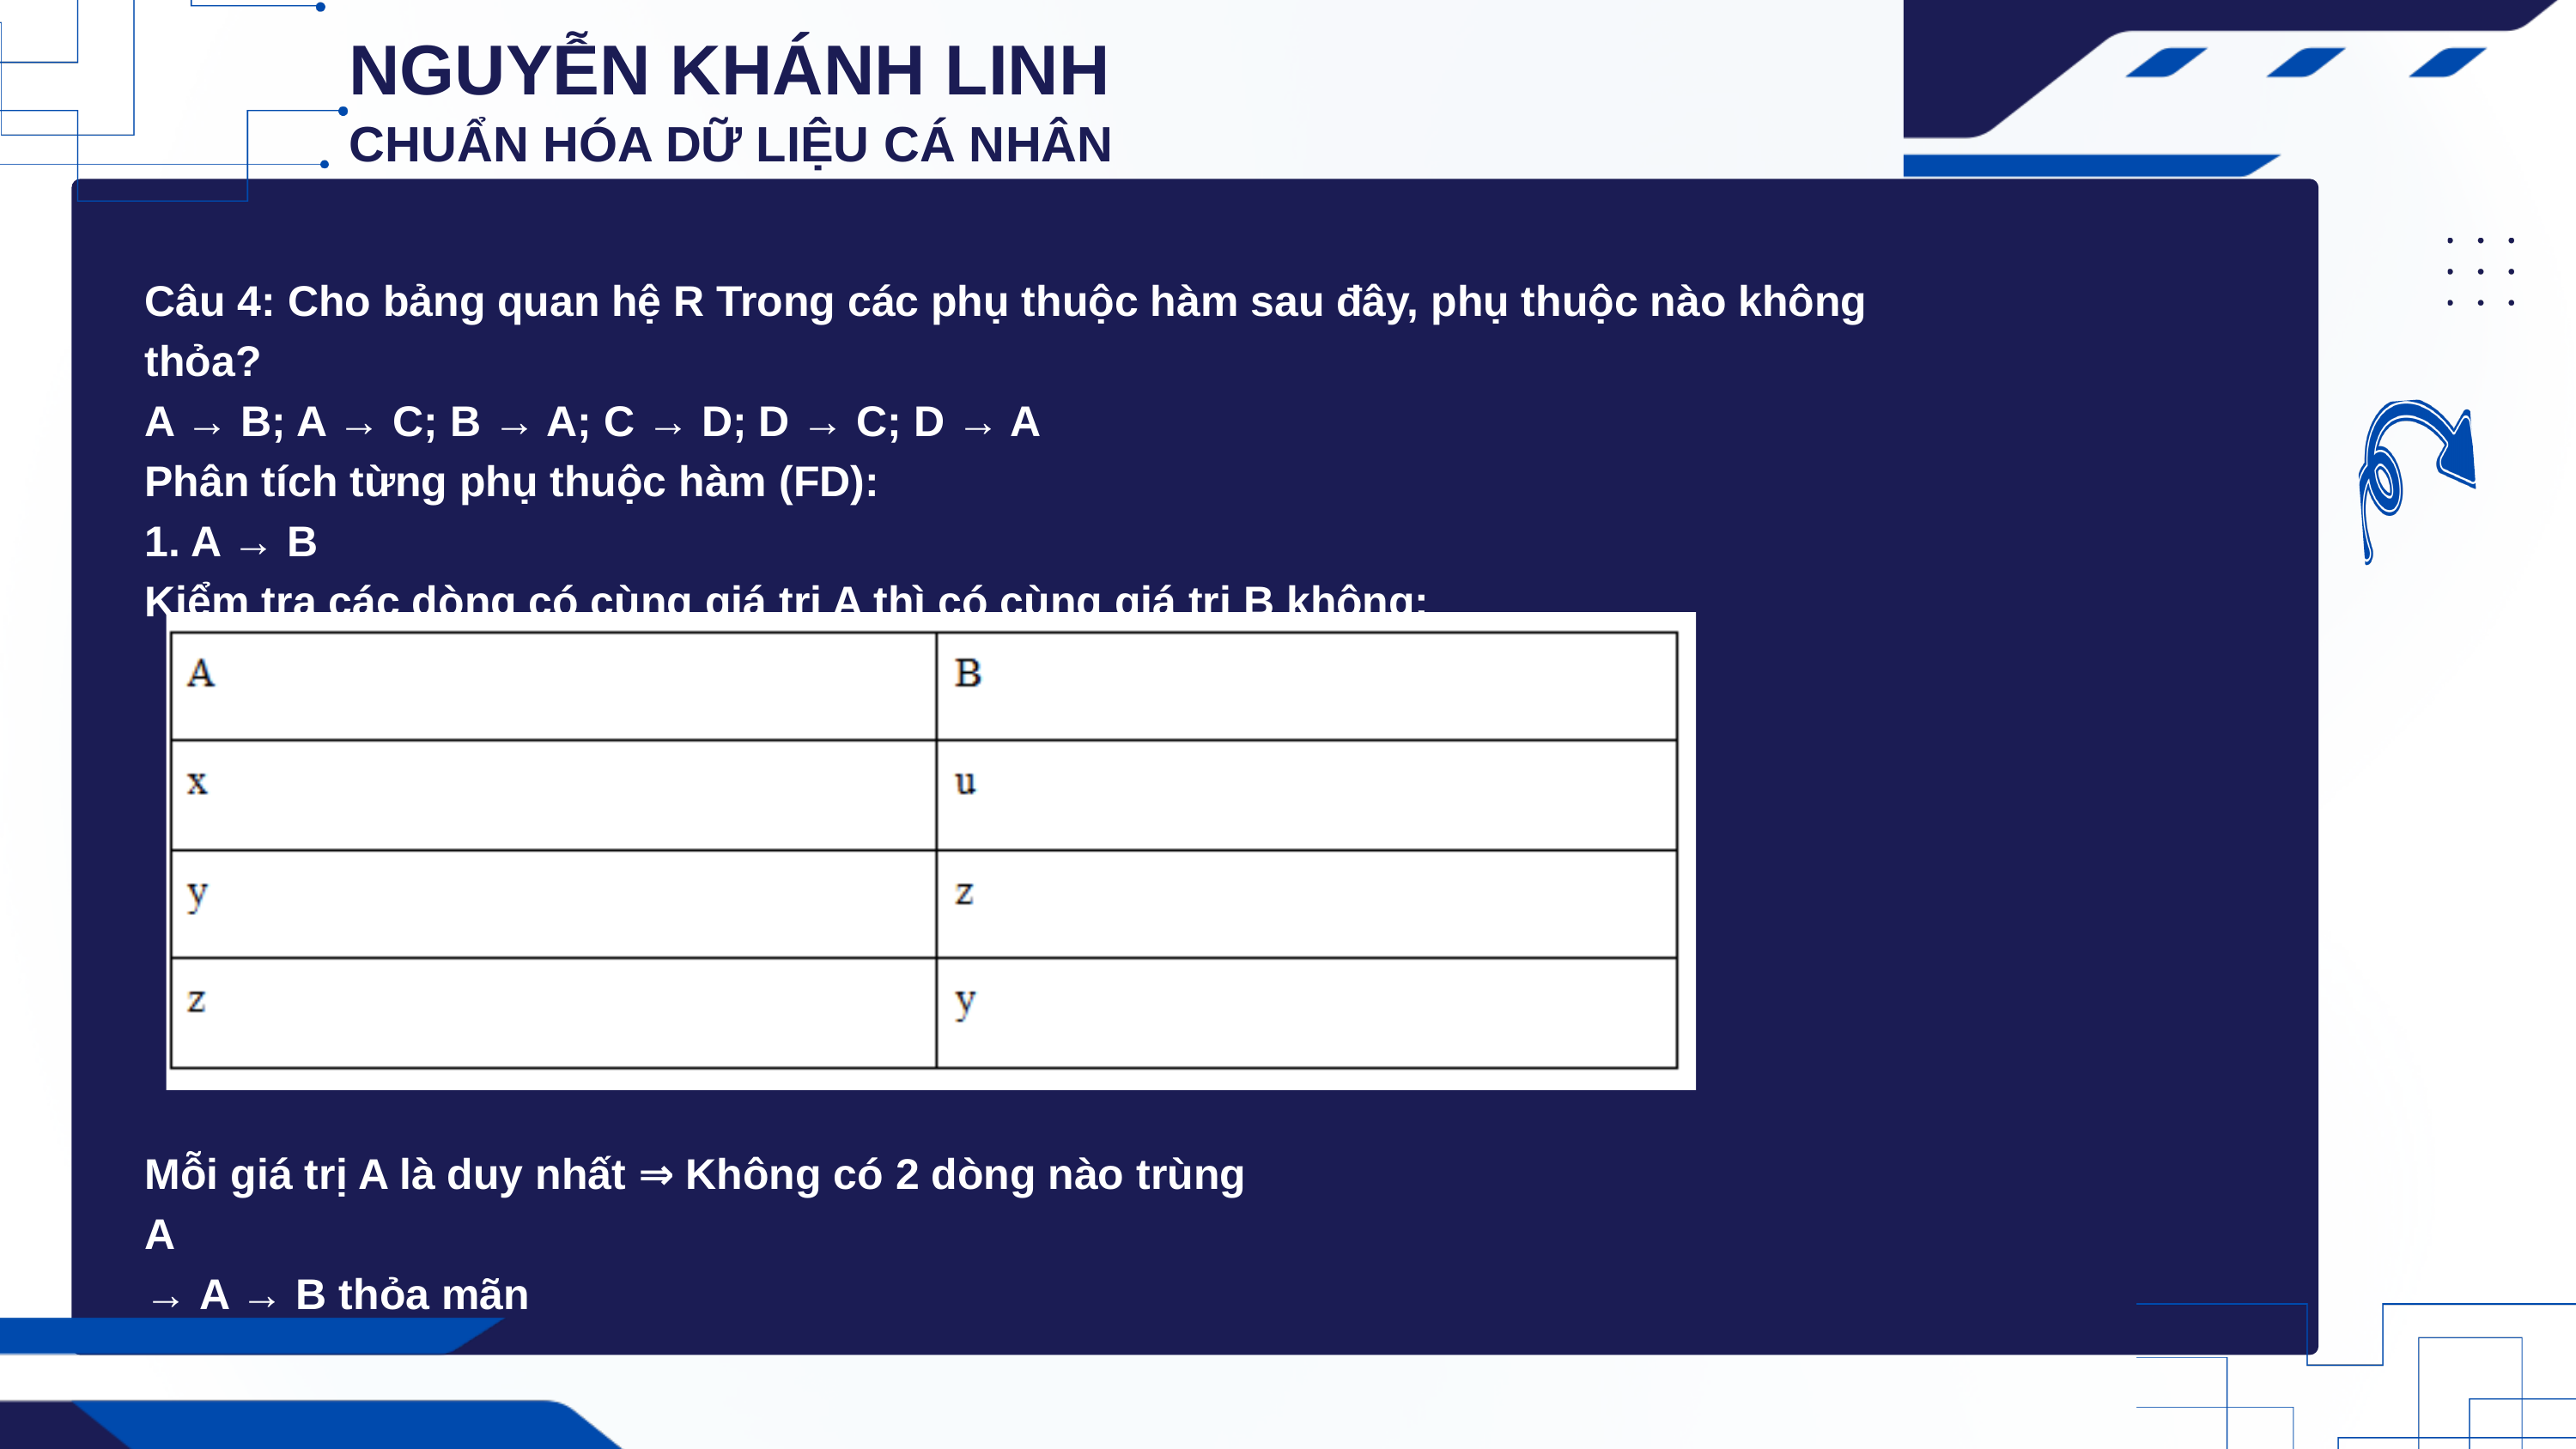

NGUYỄN KHÁNH LINH
CHUẨN HÓA DỮ LIỆU CÁ NHÂN

Câu 4: Cho bảng quan hệ R Trong các phụ thuộc hàm sau đây, phụ thuộc nào không thỏa?
A → B; A → C; B → A; C → D; D → C; D → A
Phân tích từng phụ thuộc hàm (FD):
1. A → B
Kiểm tra các dòng có cùng giá trị A thì có cùng giá trị B không:

Mỗi giá trị A là duy nhất ⇒ Không có 2 dòng nào trùng A
→ A → B thỏa mãn